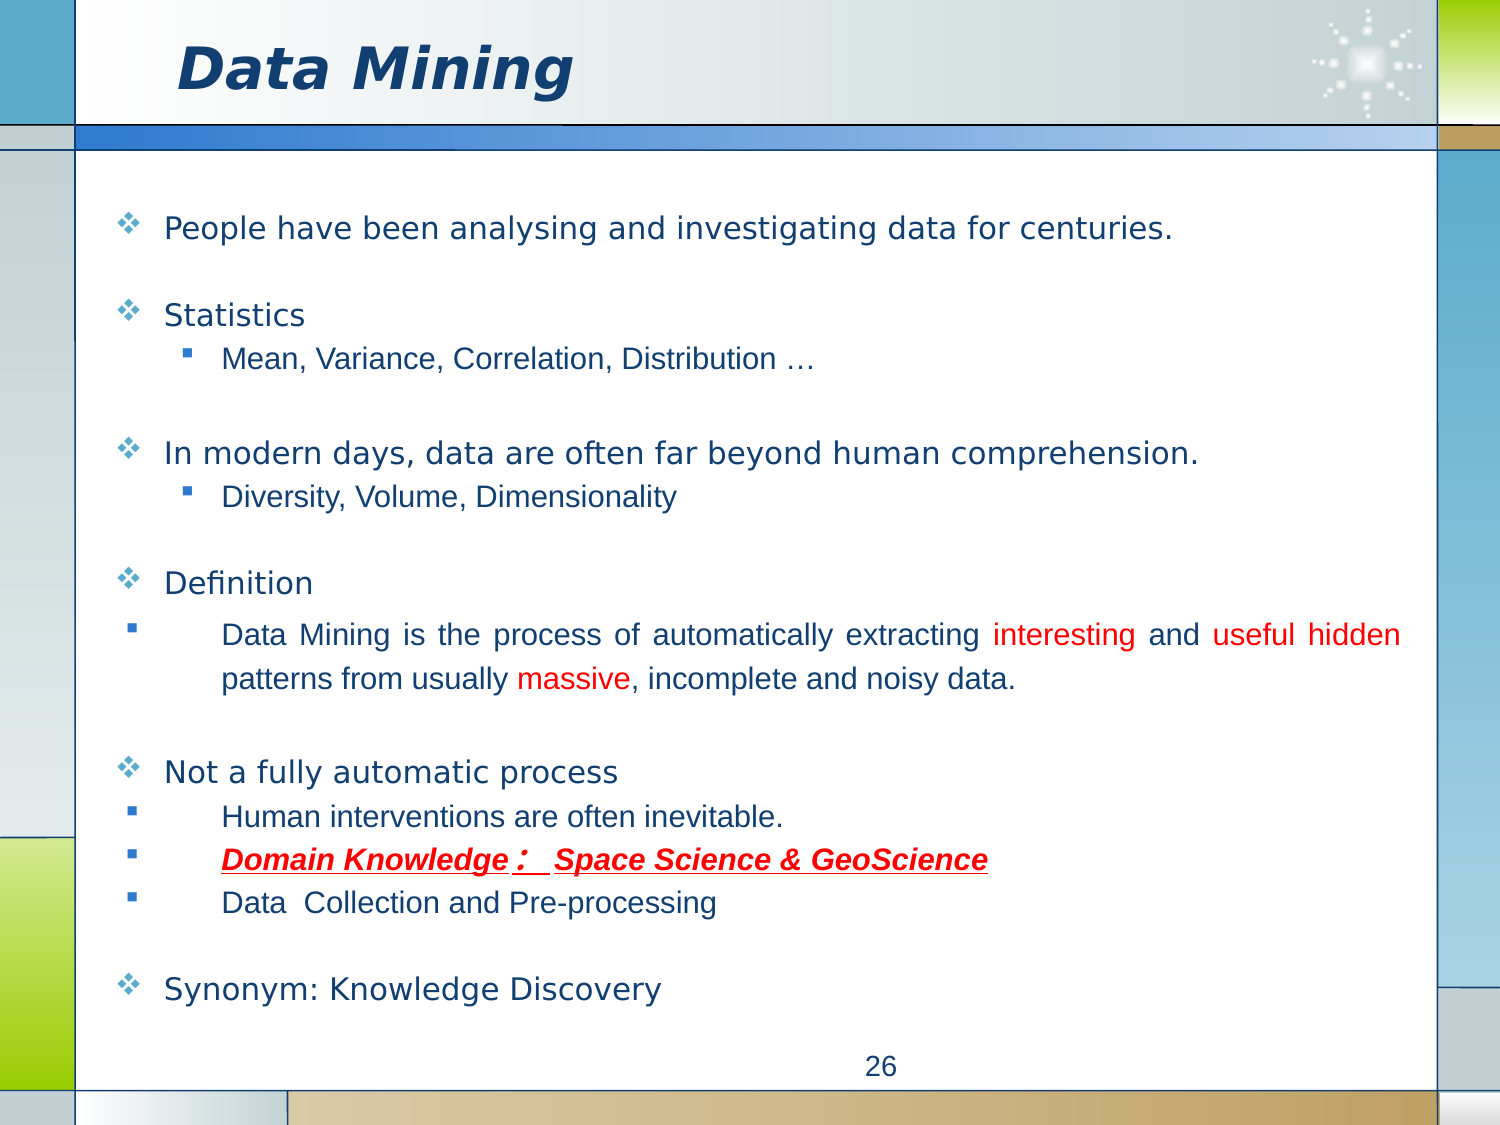

# Data Mining
People have been analysing and investigating data for centuries.

Statistics
Mean, Variance, Correlation, Distribution …

In modern days, data are often far beyond human comprehension.
Diversity, Volume, Dimensionality

Definition
Data Mining is the process of automatically extracting interesting and useful hidden patterns from usually massive, incomplete and noisy data.

Not a fully automatic process
Human interventions are often inevitable.
Domain Knowledge： Space Science & GeoScience
Data  Collection and Pre-processing

Synonym: Knowledge Discovery

26